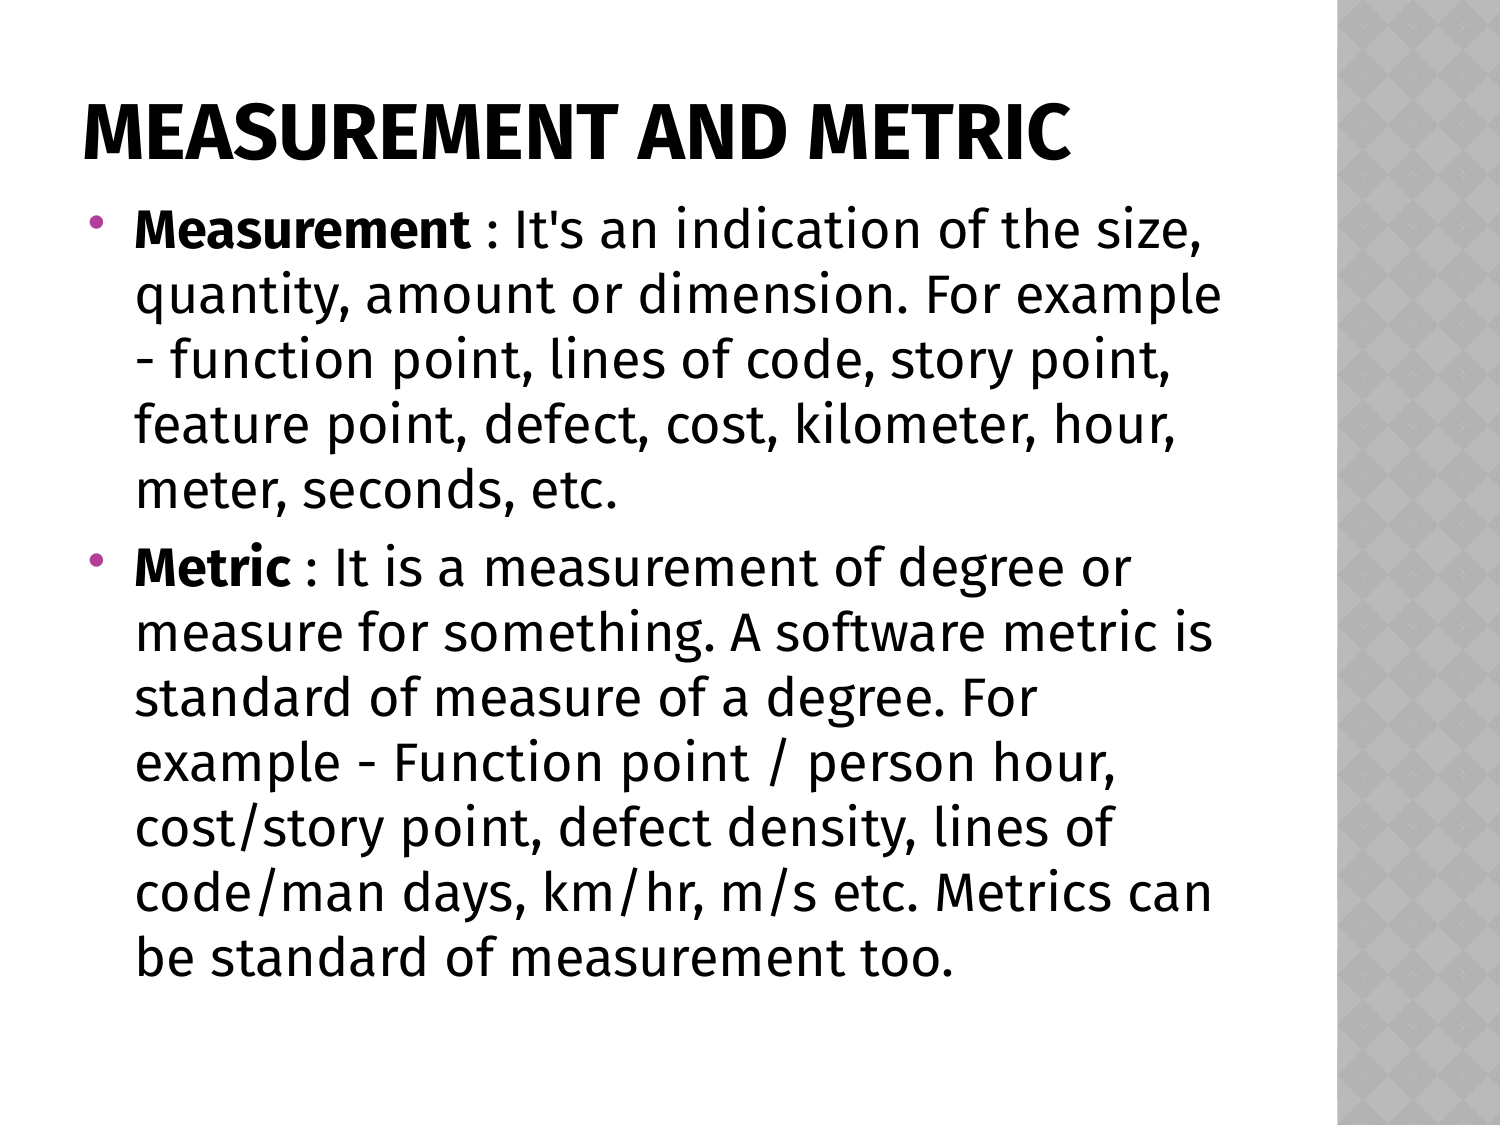

# Measurement and Metric
Measurement : It's an indication of the size, quantity, amount or dimension. For example - function point, lines of code, story point, feature point, defect, cost, kilometer, hour, meter, seconds, etc.
Metric : It is a measurement of degree or measure for something. A software metric is standard of measure of a degree. For example - Function point / person hour, cost/story point, defect density, lines of code/man days, km/hr, m/s etc. Metrics can be standard of measurement too.